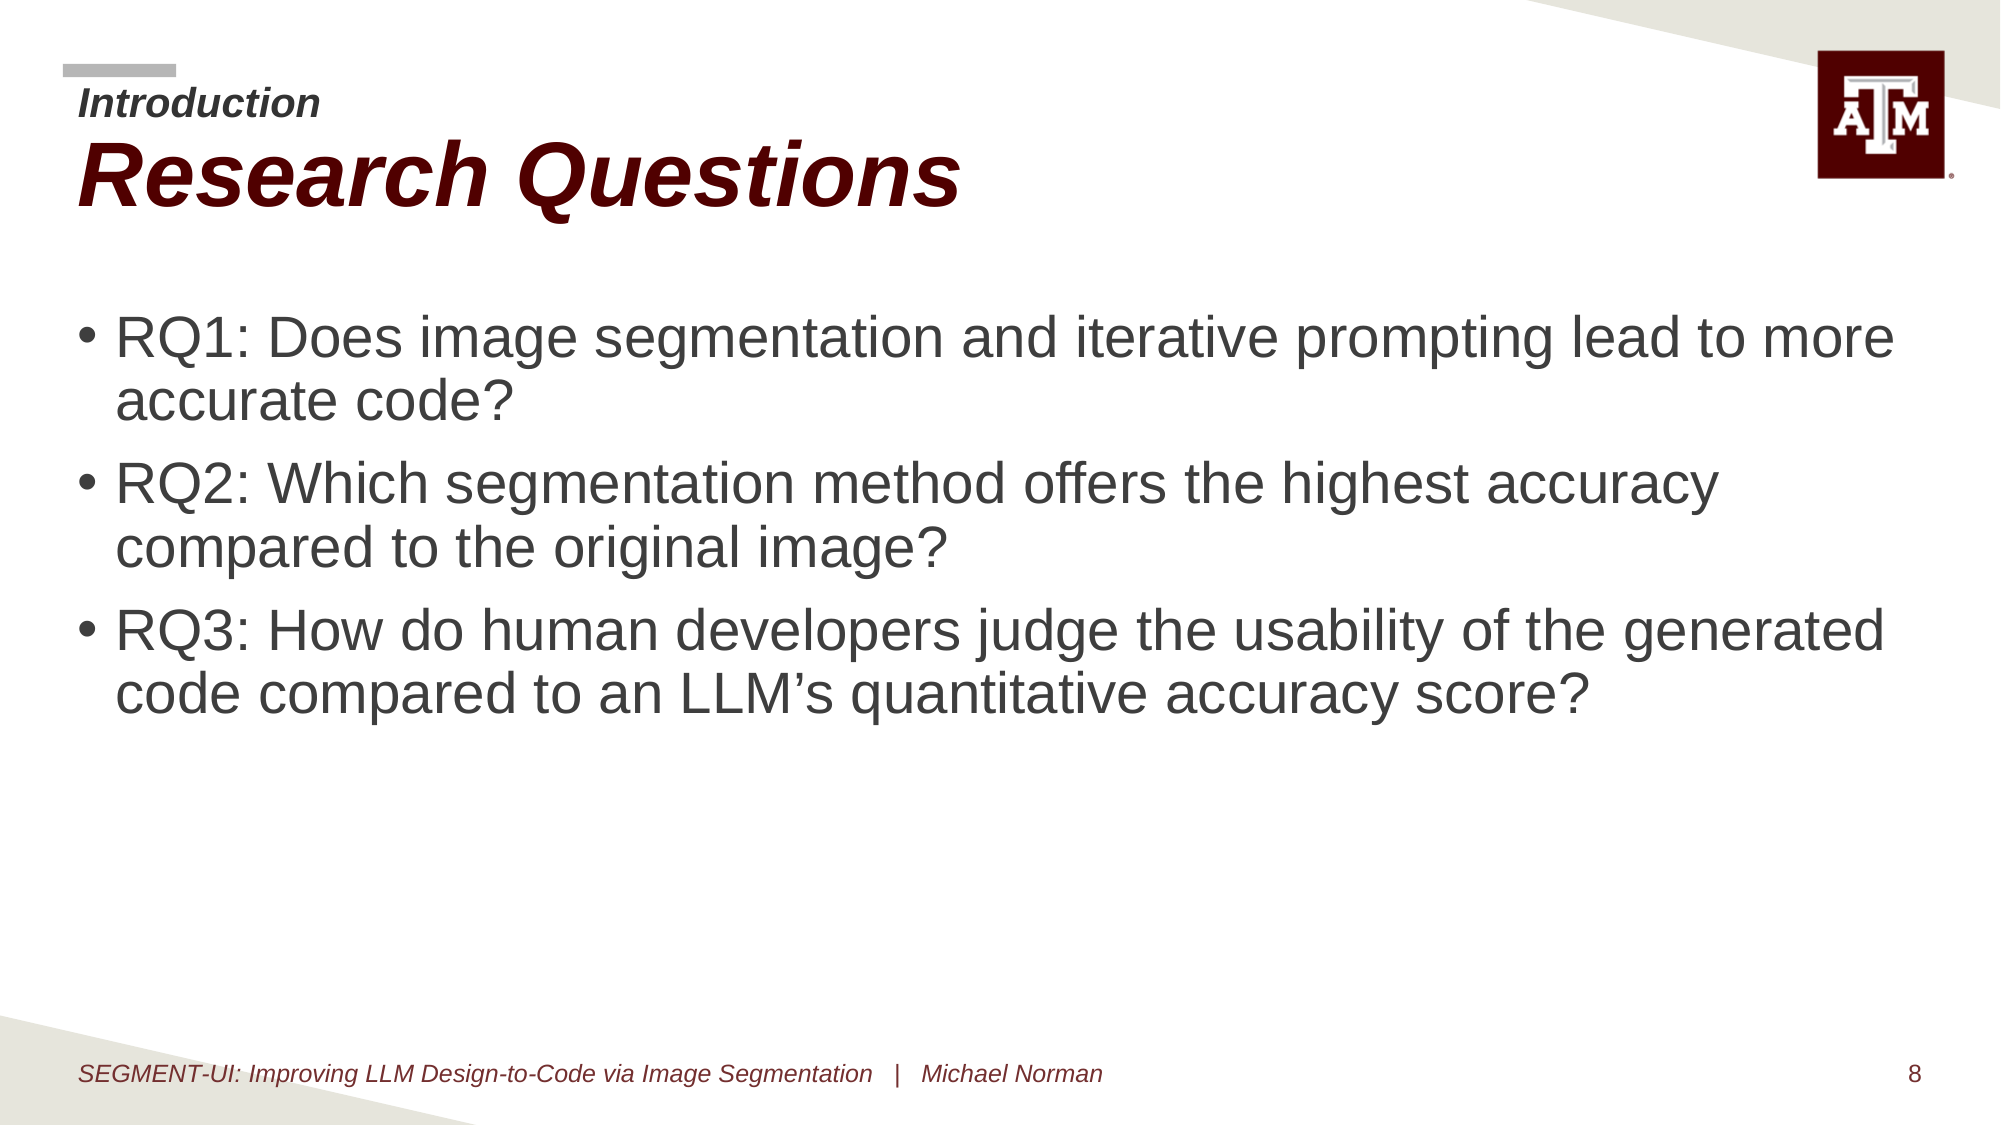

Introduction
# Research Questions
RQ1: Does image segmentation and iterative prompting lead to more accurate code?
RQ2: Which segmentation method offers the highest accuracy compared to the original image?
RQ3: How do human developers judge the usability of the generated code compared to an LLM’s quantitative accuracy score?
SEGMENT‑UI: Improving LLM Design‑to‑Code via Image Segmentation   |   Michael Norman
8